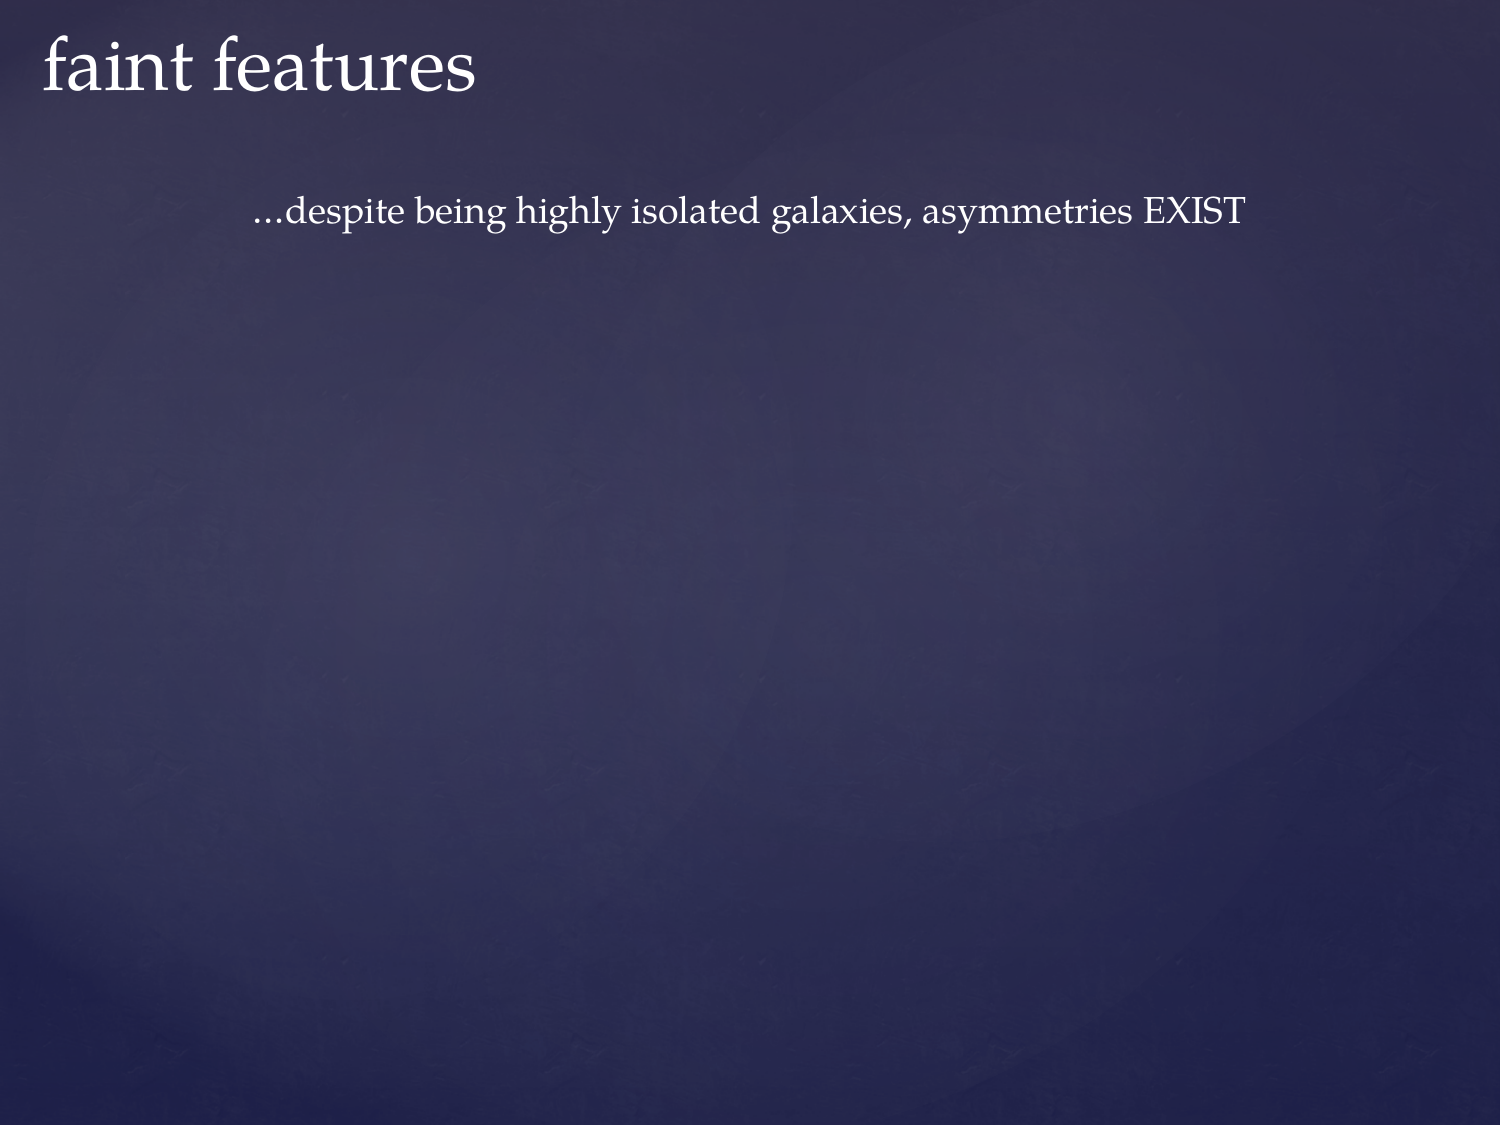

# faint features
…despite being highly isolated galaxies, asymmetries EXIST